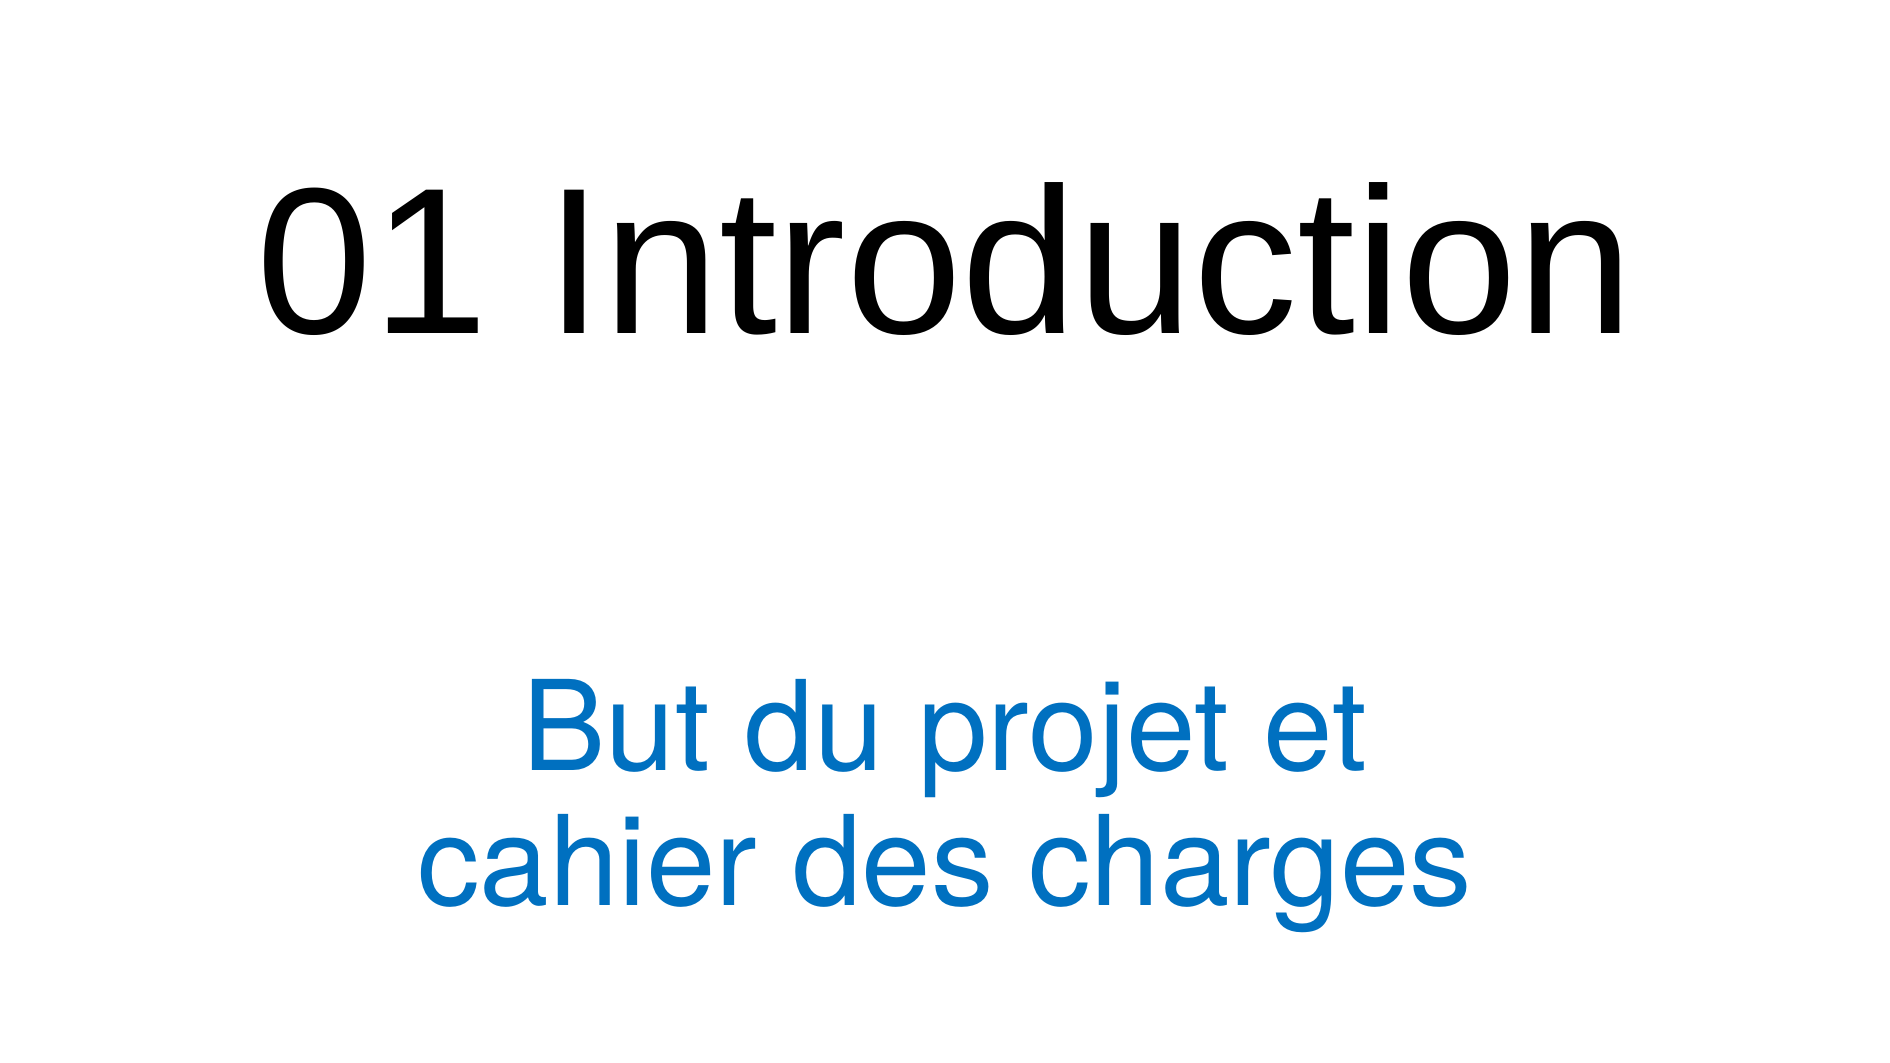

# 01 Introduction
But du projet et
cahier des charges